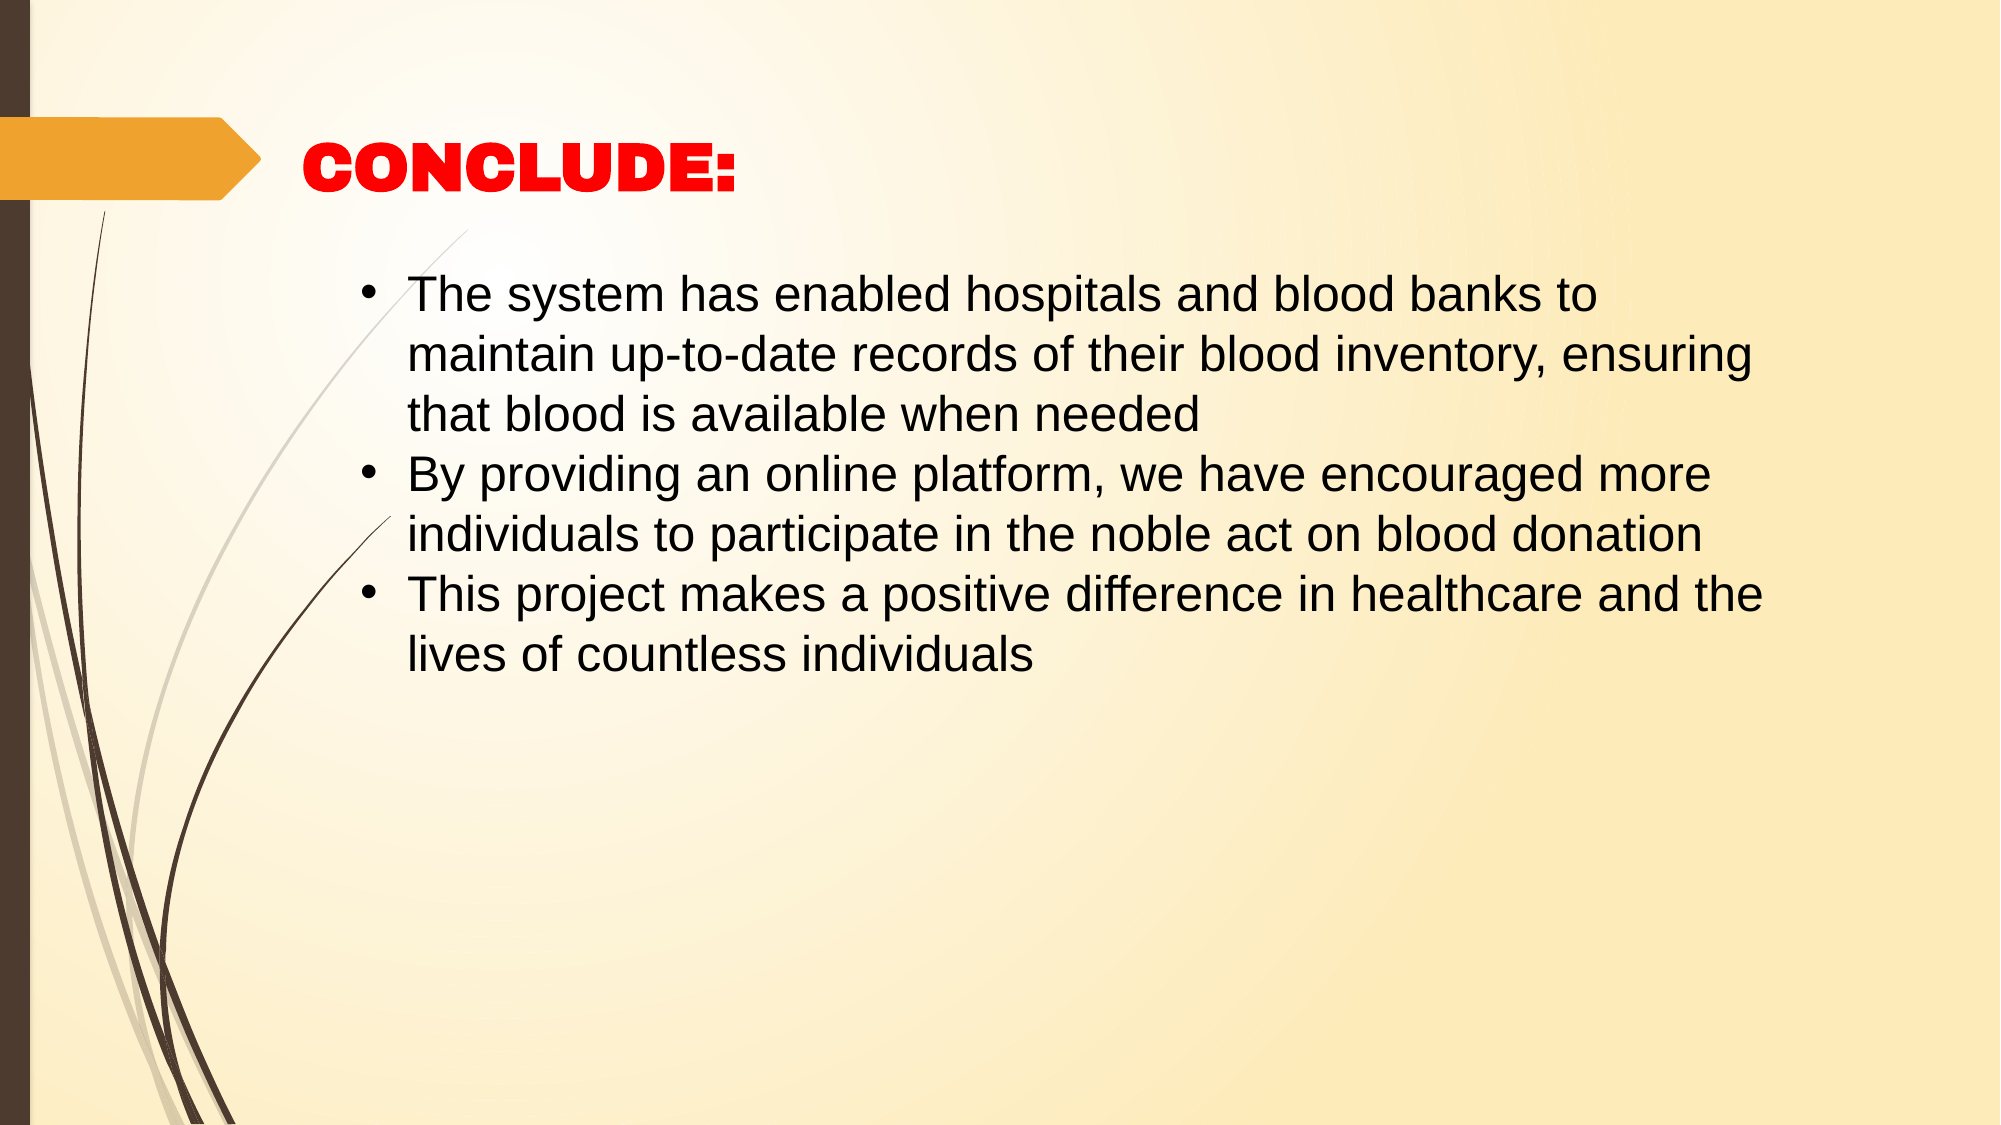

CONCLUDE:
The system has enabled hospitals and blood banks to maintain up-to-date records of their blood inventory, ensuring that blood is available when needed
By providing an online platform, we have encouraged more individuals to participate in the noble act on blood donation
This project makes a positive difference in healthcare and the lives of countless individuals